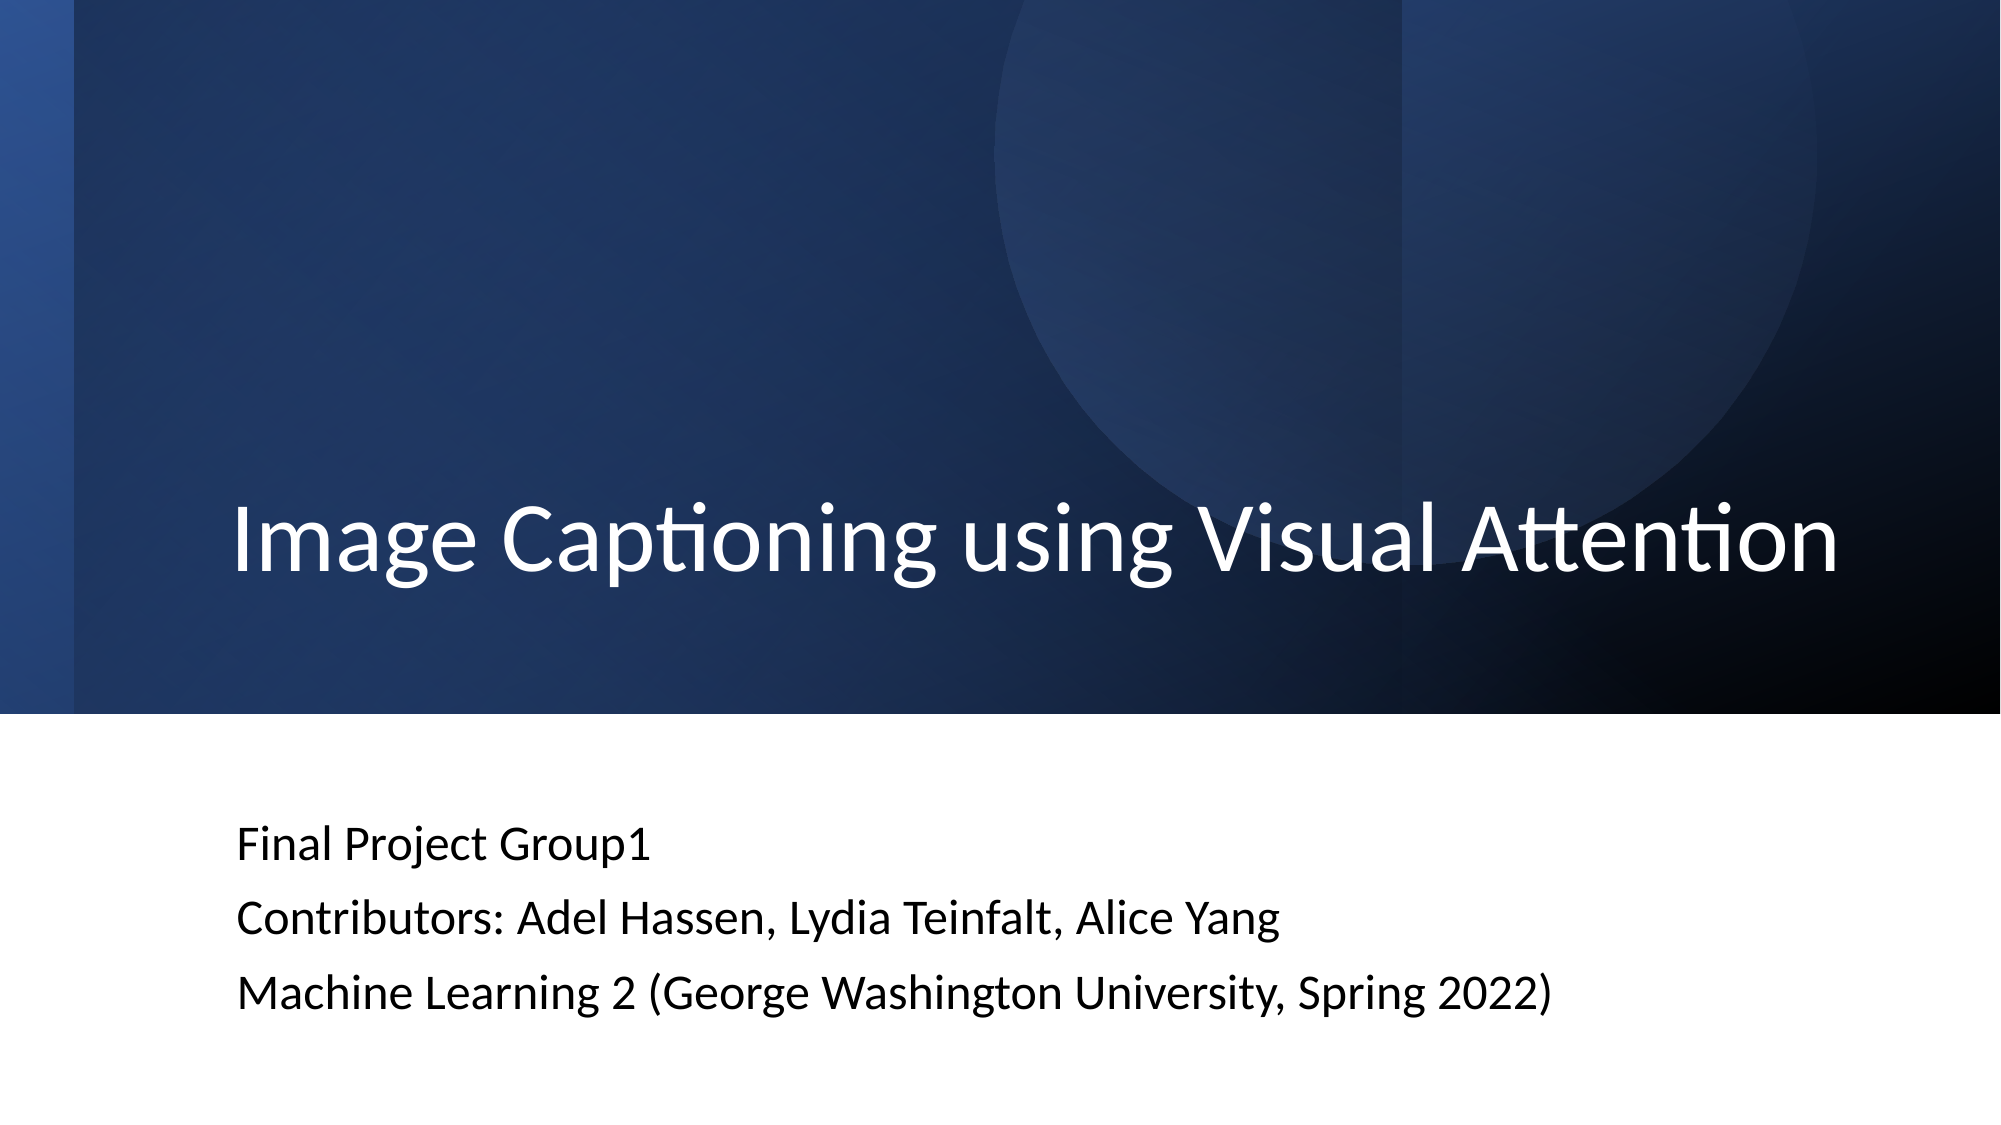

# Image Captioning using Visual Attention
Final Project Group1
Contributors: Adel Hassen, Lydia Teinfalt, Alice Yang
Machine Learning 2 (George Washington University, Spring 2022)